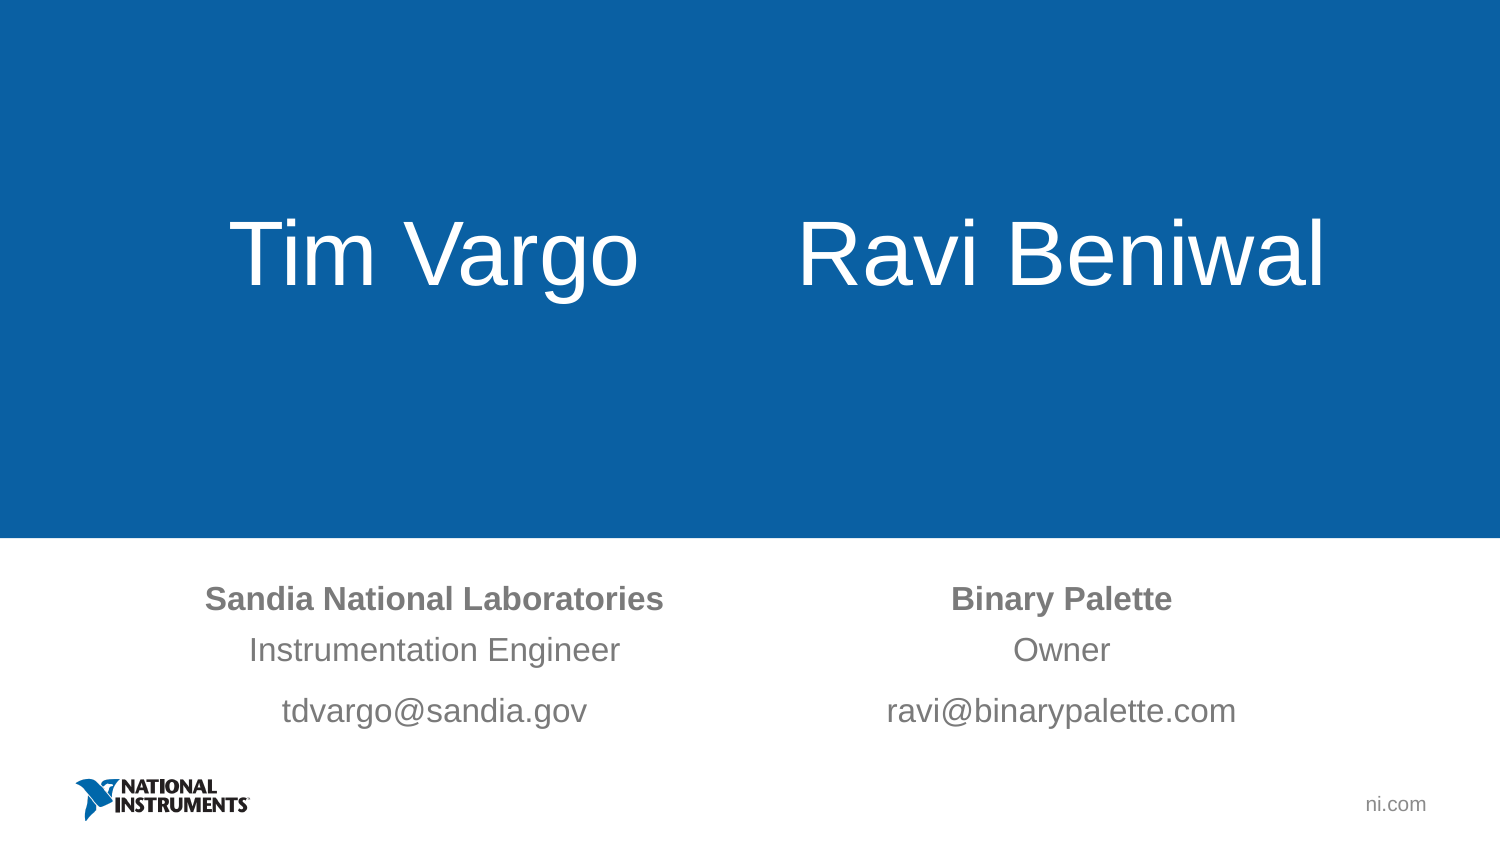

# Tim Vargo
Ravi Beniwal
Sandia National Laboratories
Binary Palette
Instrumentation Engineer
tdvargo@sandia.gov
Owner
ravi@binarypalette.com